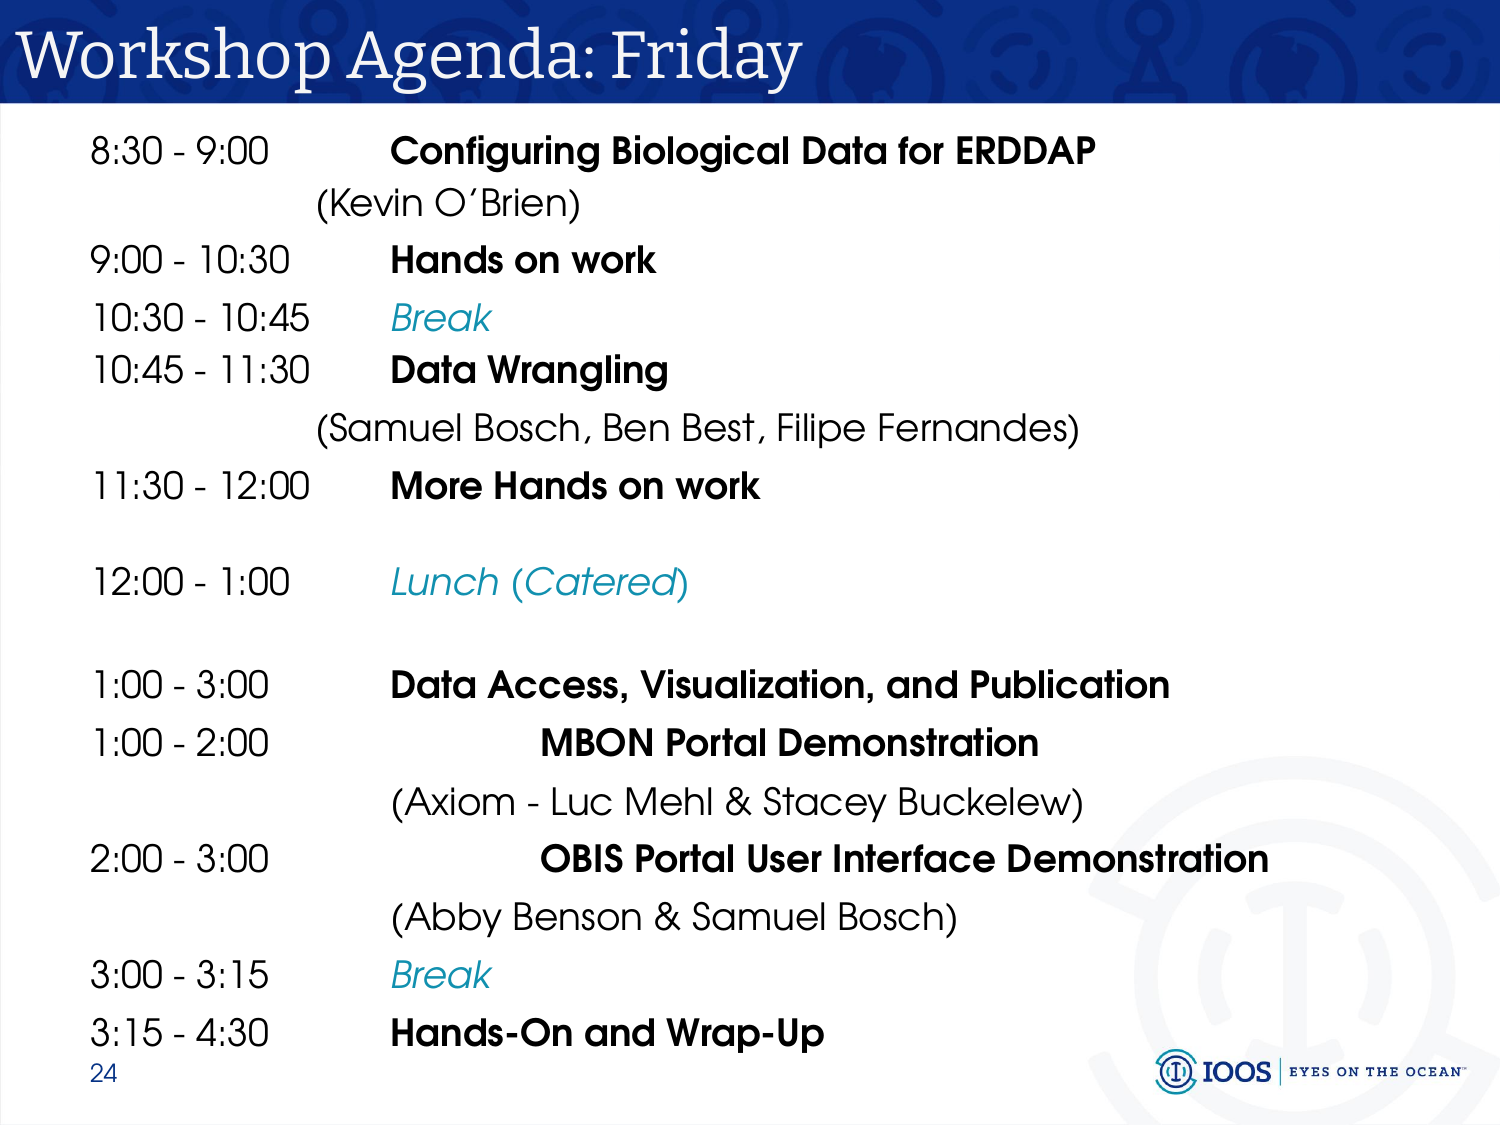

# Workshop Agenda: Friday
8:30 - 9:00 	Configuring Biological Data for ERDDAP
(Kevin O’Brien)
9:00 - 10:30  	Hands on work
10:30 - 10:45  	Break
10:45 - 11:30  	Data Wrangling
(Samuel Bosch, Ben Best, Filipe Fernandes)
11:30 - 12:00  	More Hands on work
12:00 - 1:00  	Lunch (Catered)
1:00 - 3:00  	Data Access, Visualization, and Publication
1:00 - 2:00 		MBON Portal Demonstration
(Axiom - Luc Mehl & Stacey Buckelew)
2:00 - 3:00 		OBIS Portal User Interface Demonstration
(Abby Benson & Samuel Bosch)
3:00 - 3:15  	Break
3:15 - 4:30  	Hands-On and Wrap-Up
24